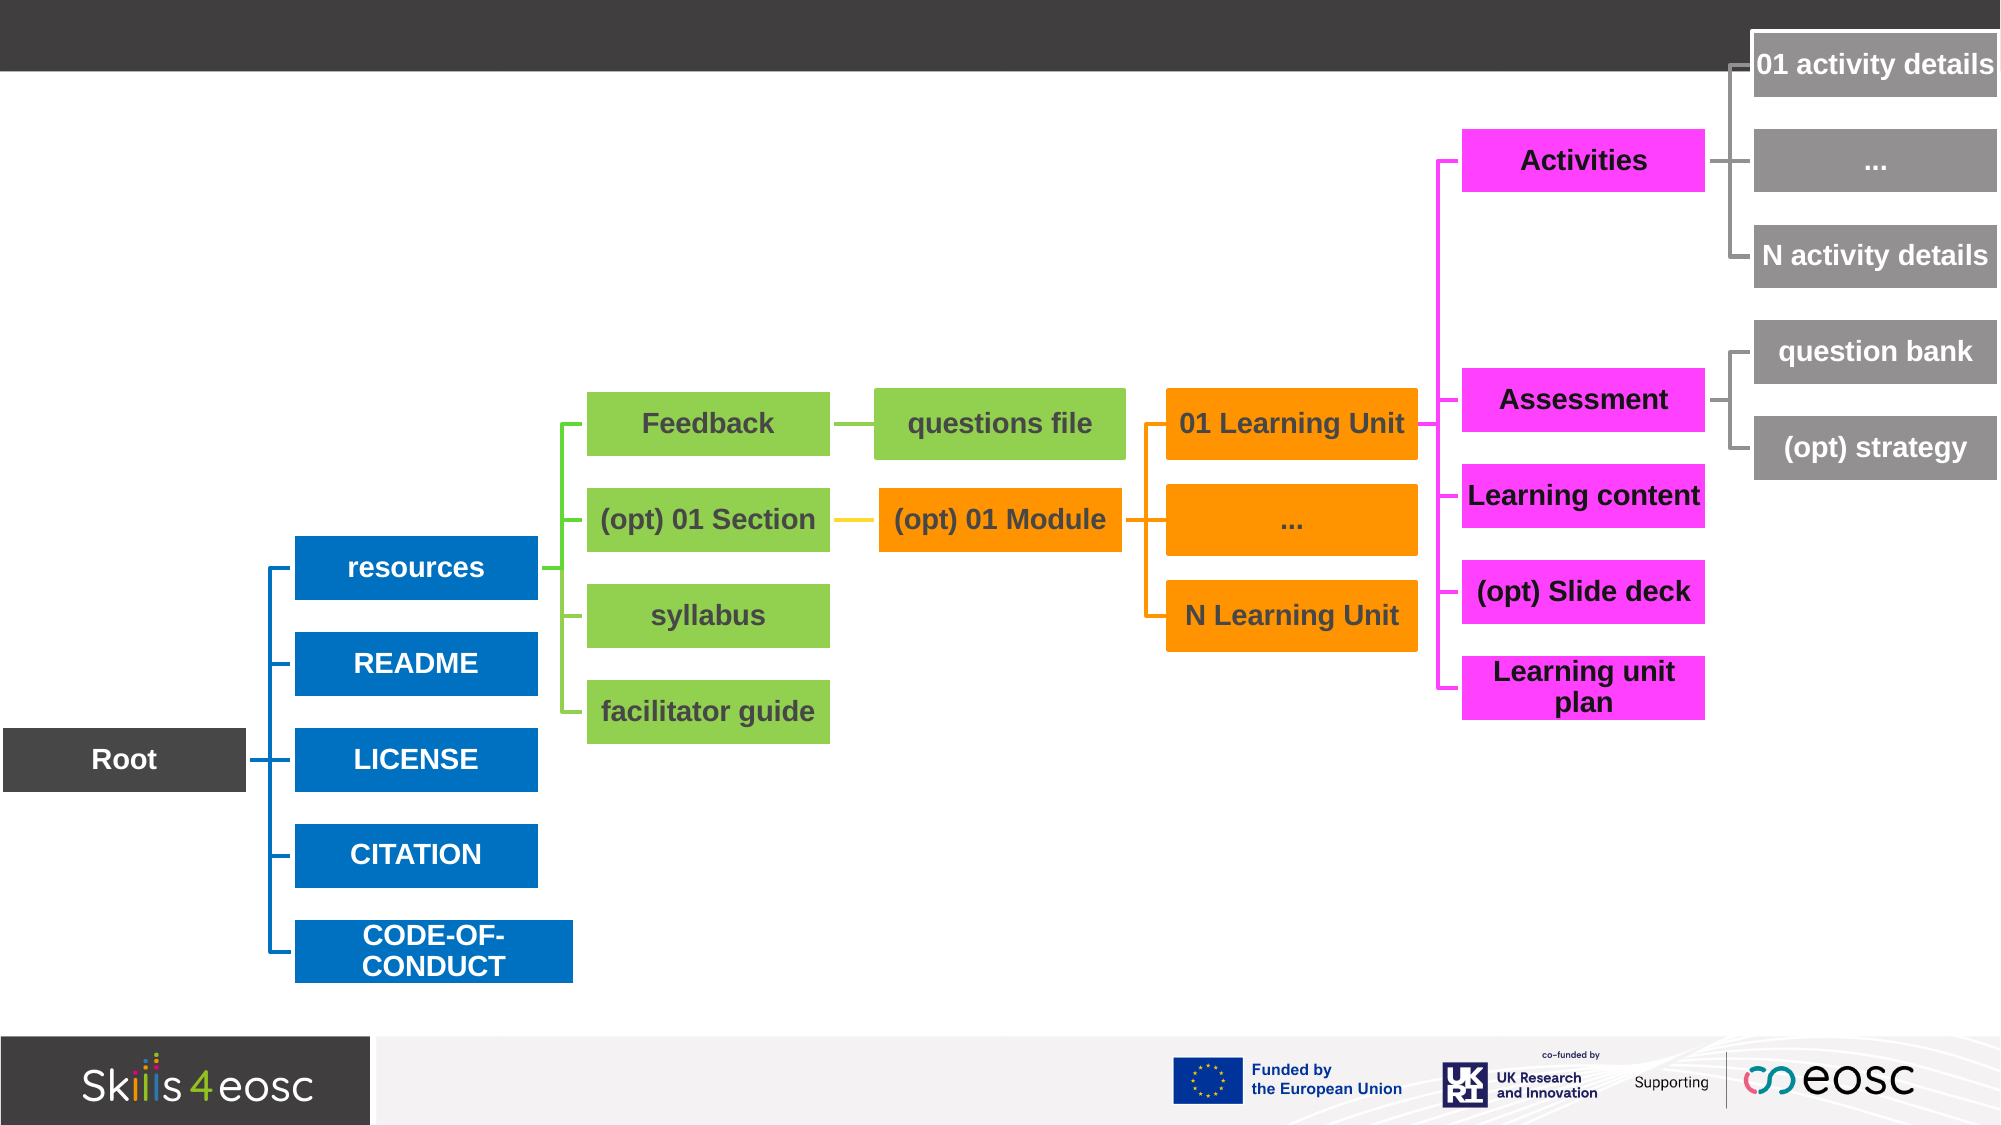

Root
resources
Feedback
questions file
(opt) 01 Section
(opt) 01 Module
01 Learning Unit
Activities
01 activity details
...
N activity details
Assessment
question bank
(opt) strategy
Learning content
(opt) Slide deck
Learning unit plan
...
N Learning Unit
syllabus
facilitator guide
README
LICENSE
CITATION
CODE-OF-CONDUCT
# Logical organisation